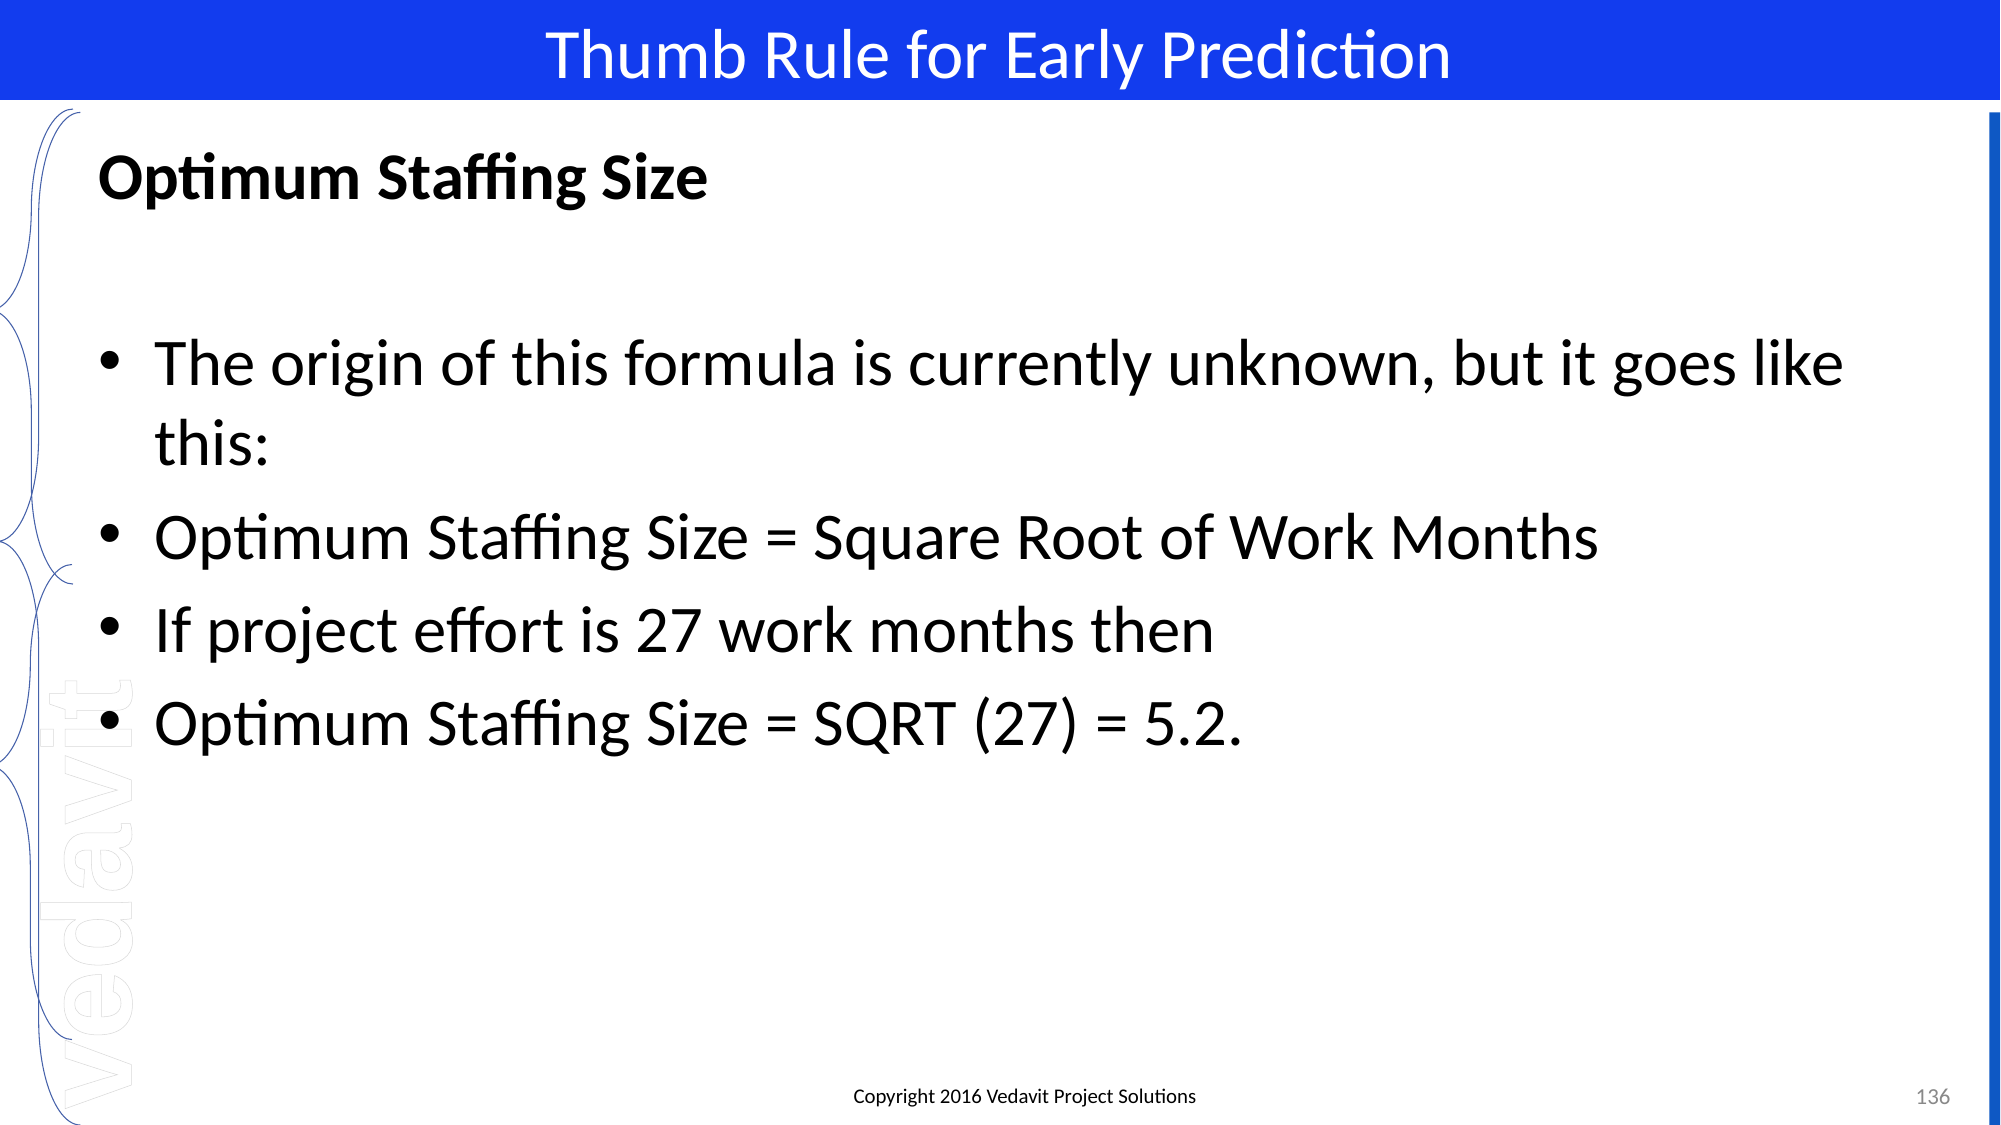

# Thumb Rule for Early Prediction

Optimum Staffing Size

The origin of this formula is currently unknown, but it goes like this:
Optimum Staffing Size = Square Root of Work Months
If project effort is 27 work months then
Optimum Staffing Size = SQRT (27) = 5.2.

136